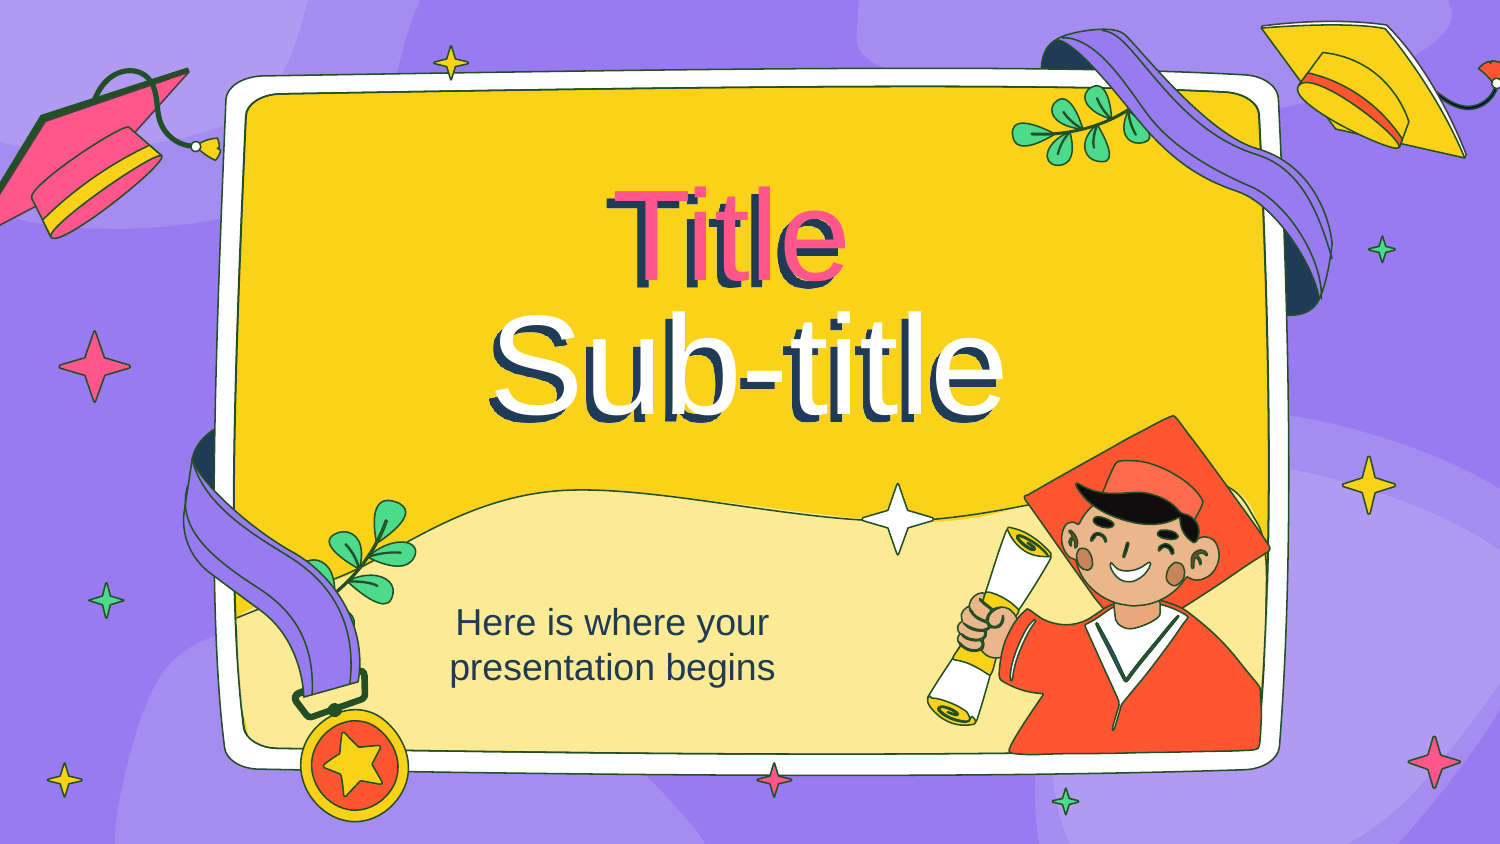

# Title Sub-title

Here is where your presentation begins